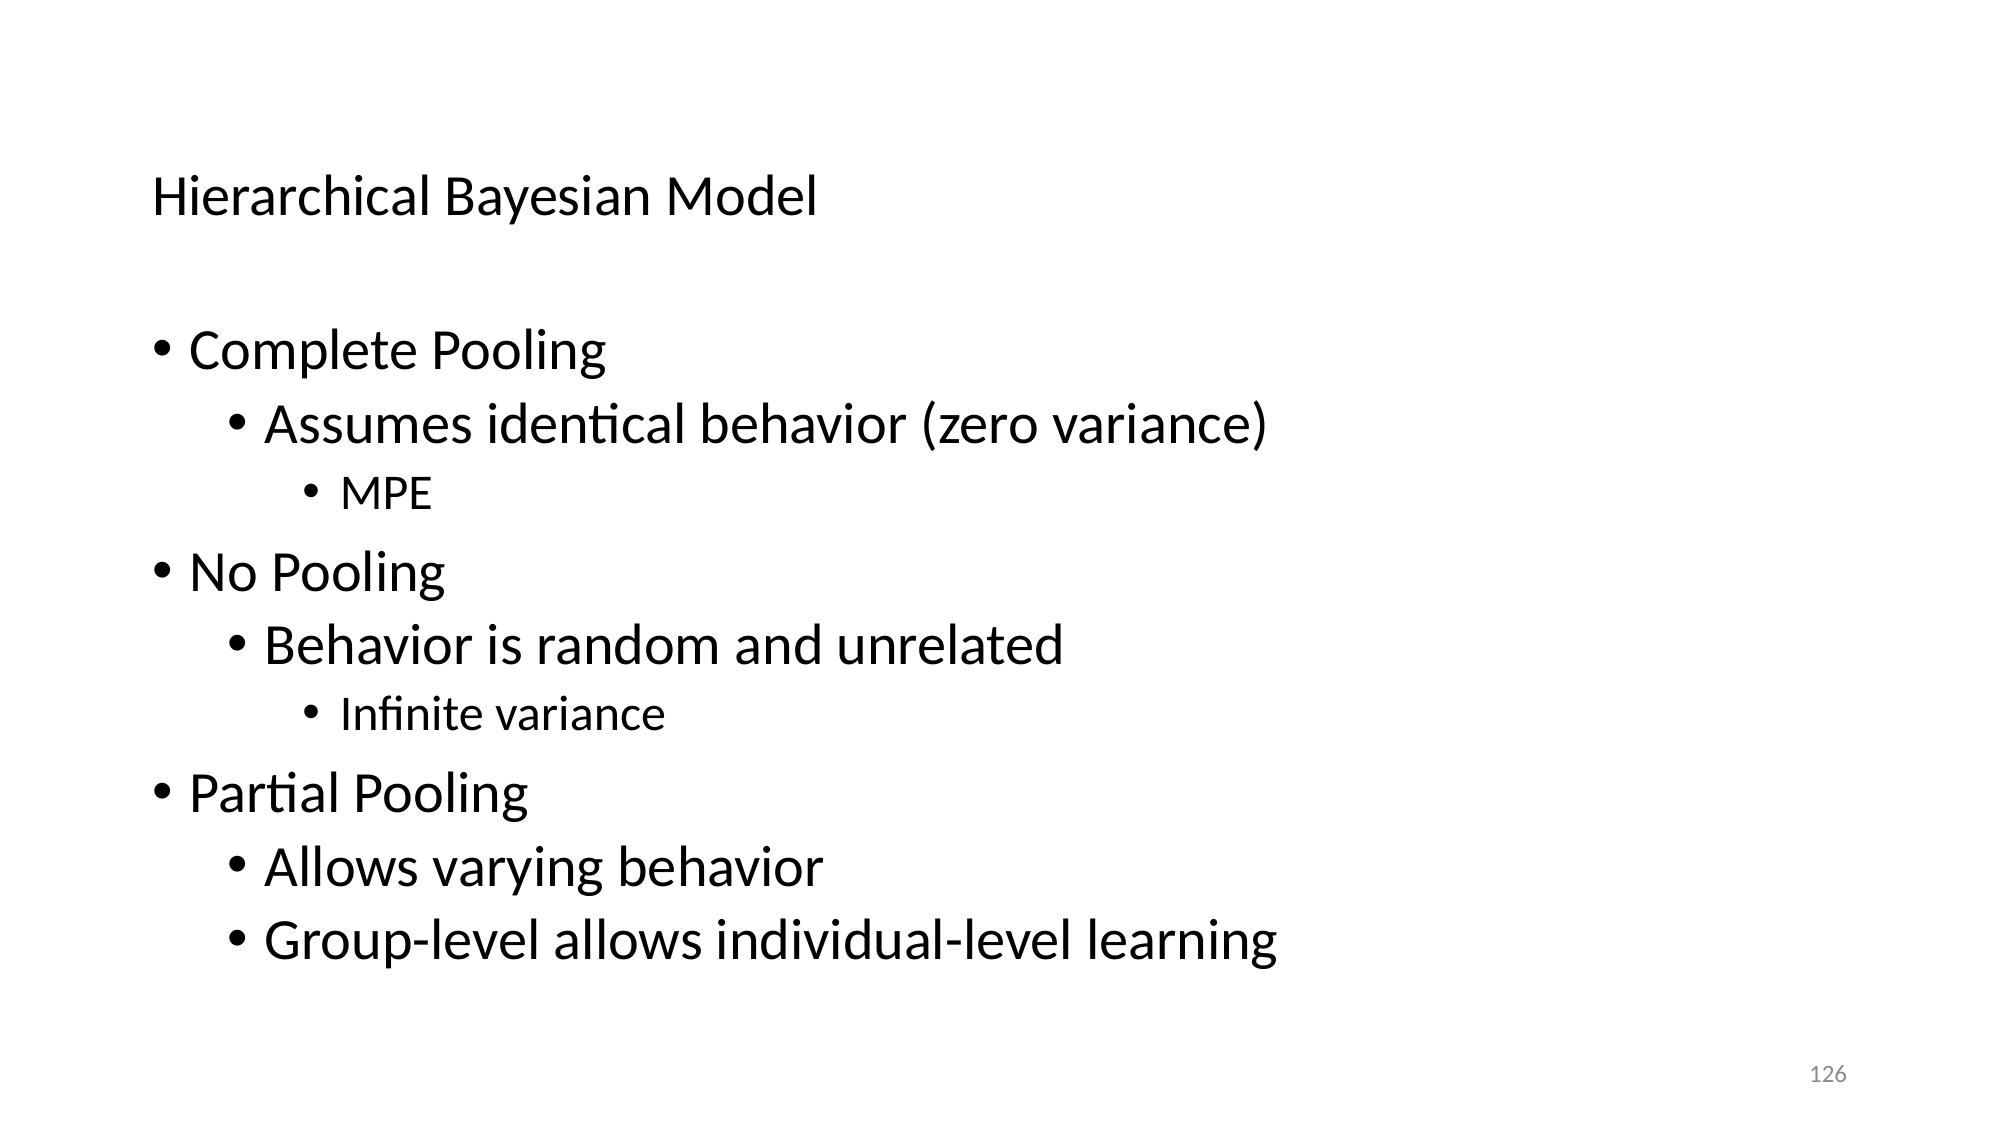

Hierarchical Bayesian Model

Complete Pooling
Assumes identical behavior (zero variance)
MPE
No Pooling
Behavior is random and unrelated
Infinite variance
Partial Pooling
Allows varying behavior
Group-level allows individual-level learning

126